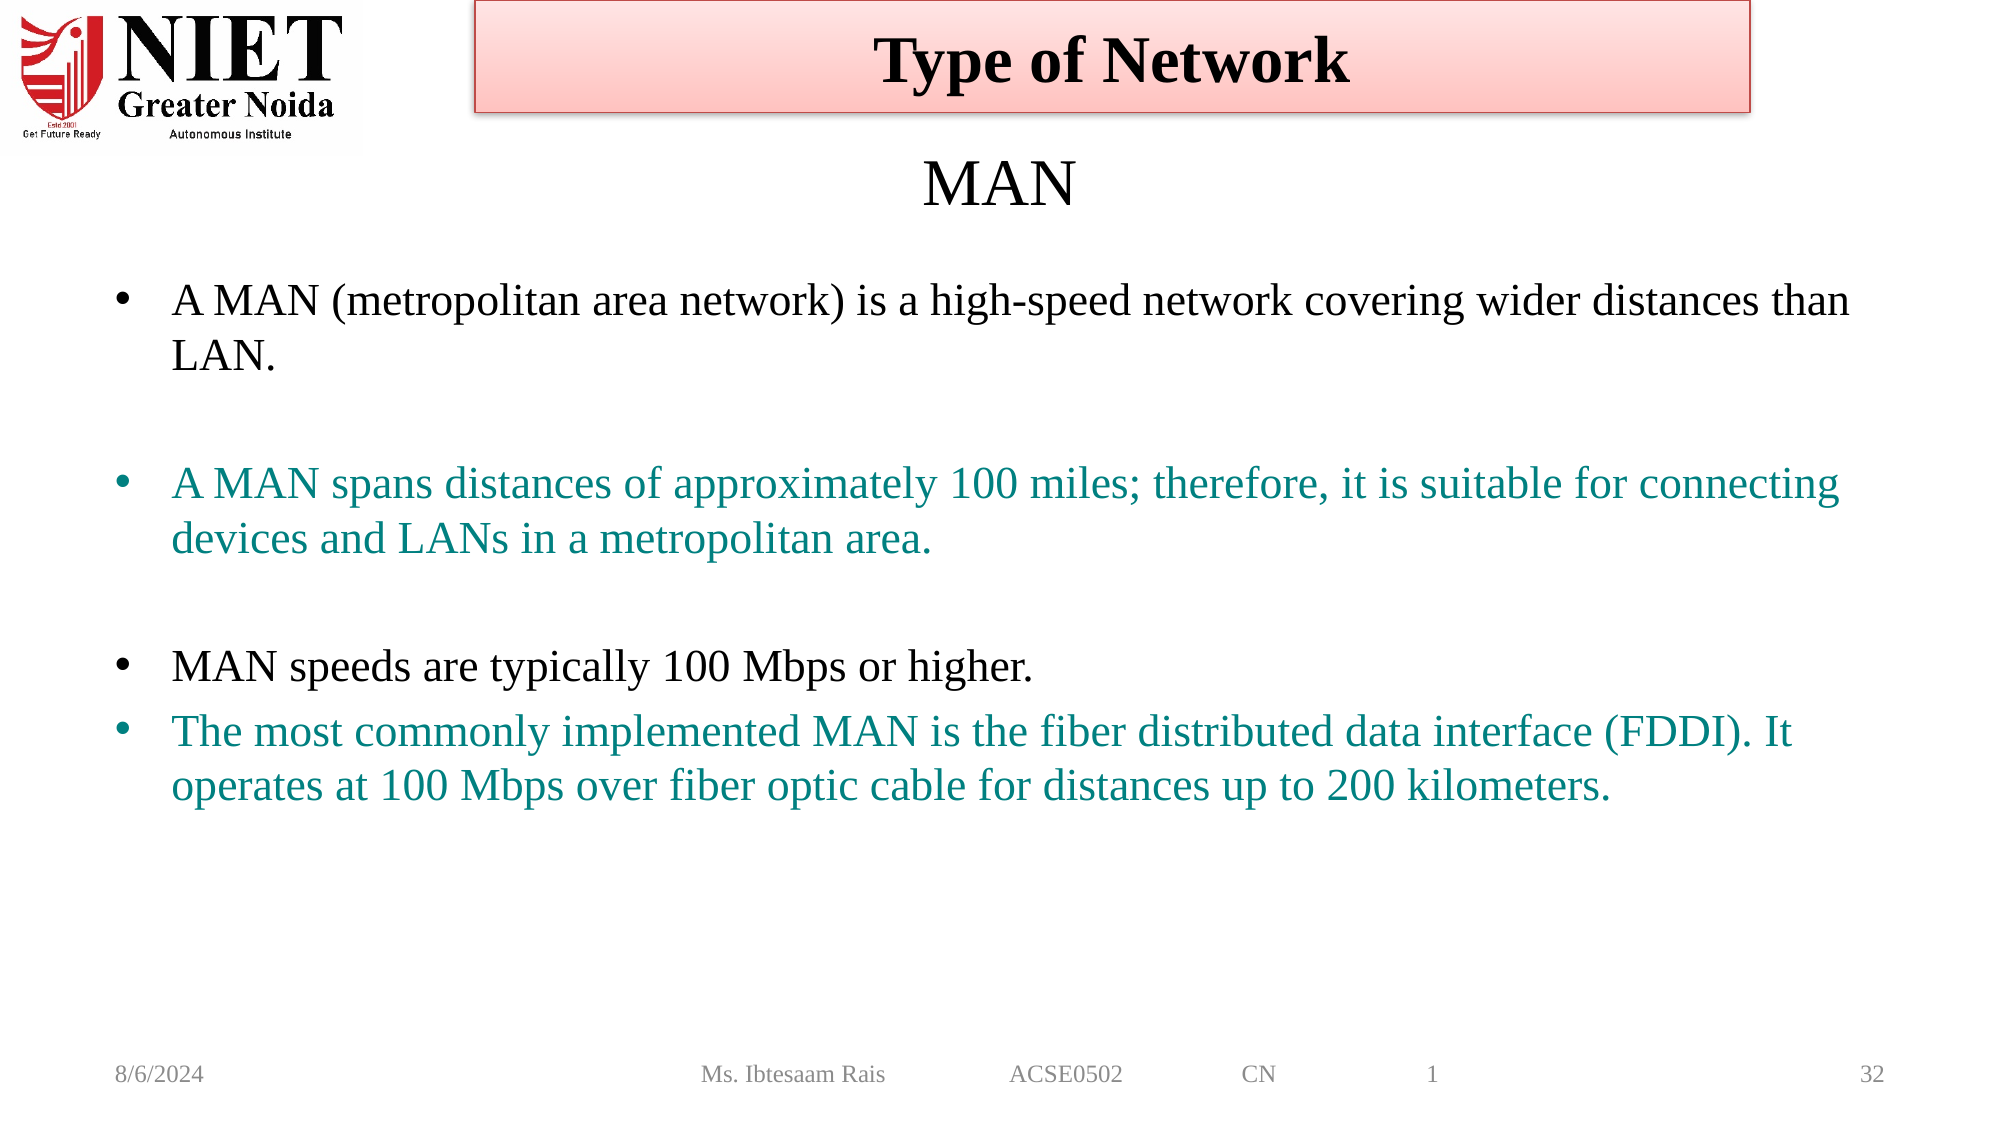

Type of Network
# MAN
A MAN (metropolitan area network) is a high-speed network covering wider distances than LAN.

A MAN spans distances of approximately 100 miles; therefore, it is suitable for connecting devices and LANs in a metropolitan area.

MAN speeds are typically 100 Mbps or higher.
The most commonly implemented MAN is the fiber distributed data interface (FDDI). It operates at 100 Mbps over fiber optic cable for distances up to 200 kilometers.
8/6/2024
32
Ms. Ibtesaam Rais                    ACSE0502                   CN                        1